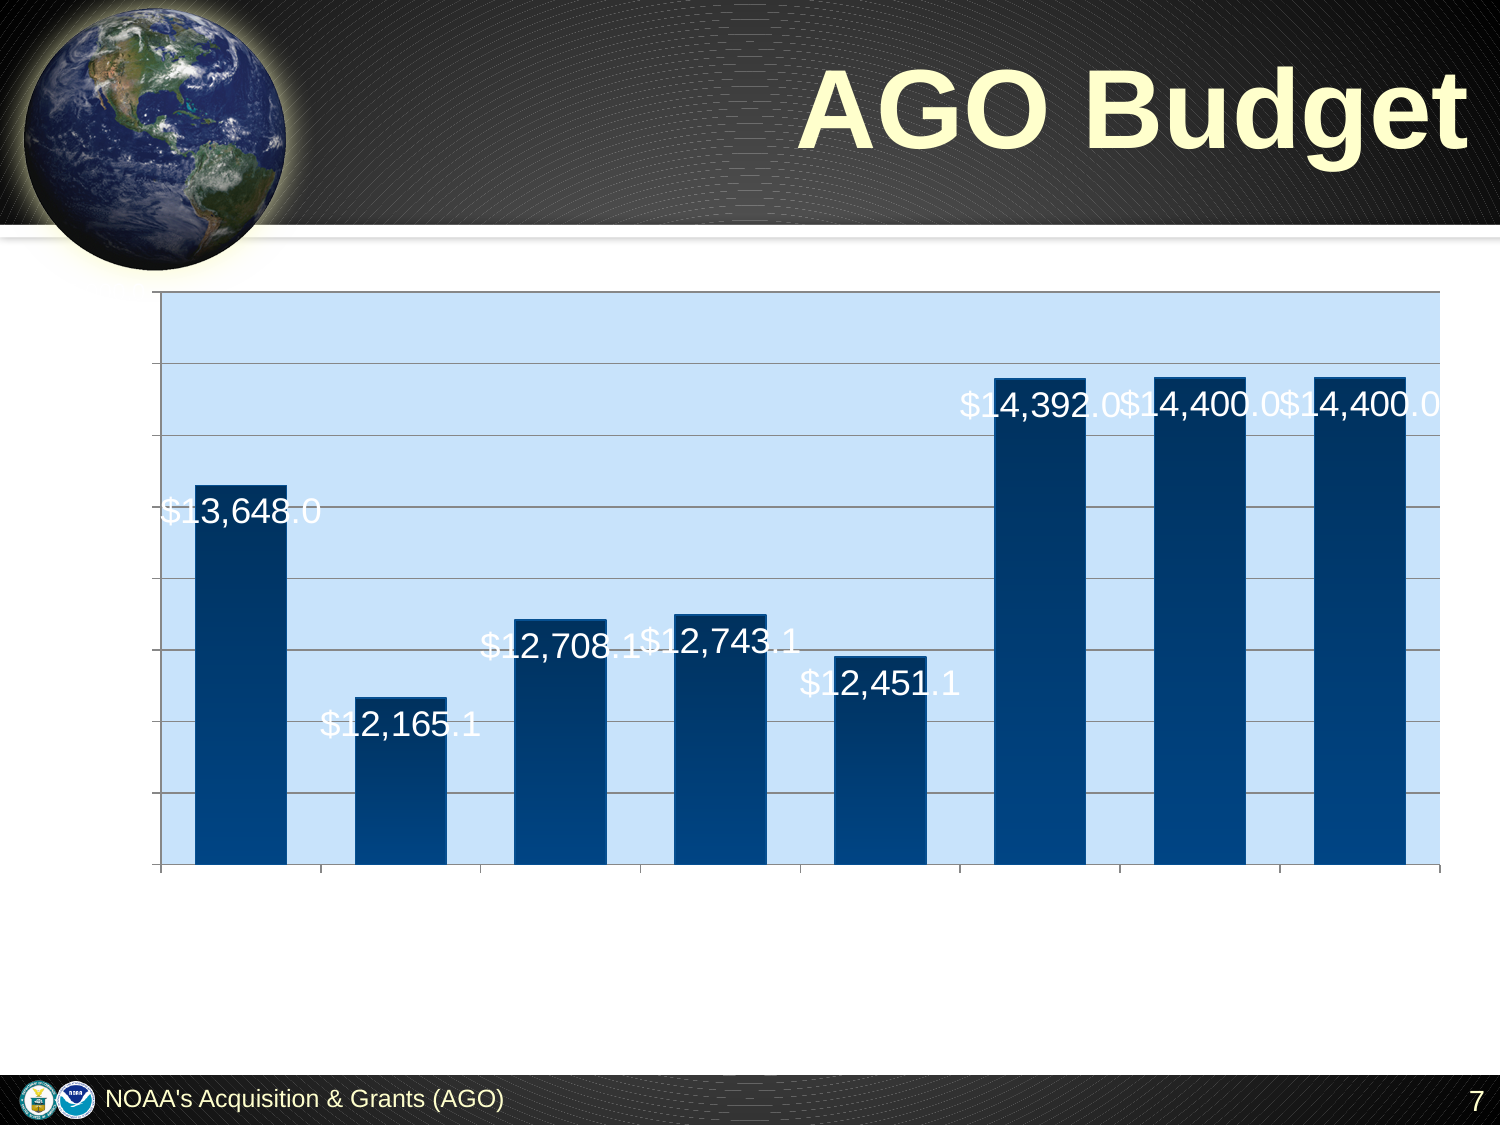

# AGO Budget

### Chart

| Category | Acquisition & Grants |
|---|---|
| FY 2005 Enacted | 13648.0 |
| FY 2006 Enacted | 12165.1 |
| FY 2007 Enacted | 12708.1 |
| FY 2008 President's Request | 12743.1 |
| FY 2008 Enacted | 12451.1 |
| FY 2009 President's Request * (With the census and HFIF amendment) | 14392.0 |
| House Markup | 14400.0 |
| Senate Markup | 14400.0 |
*

NOAA's Acquisition & Grants (AGO)
7